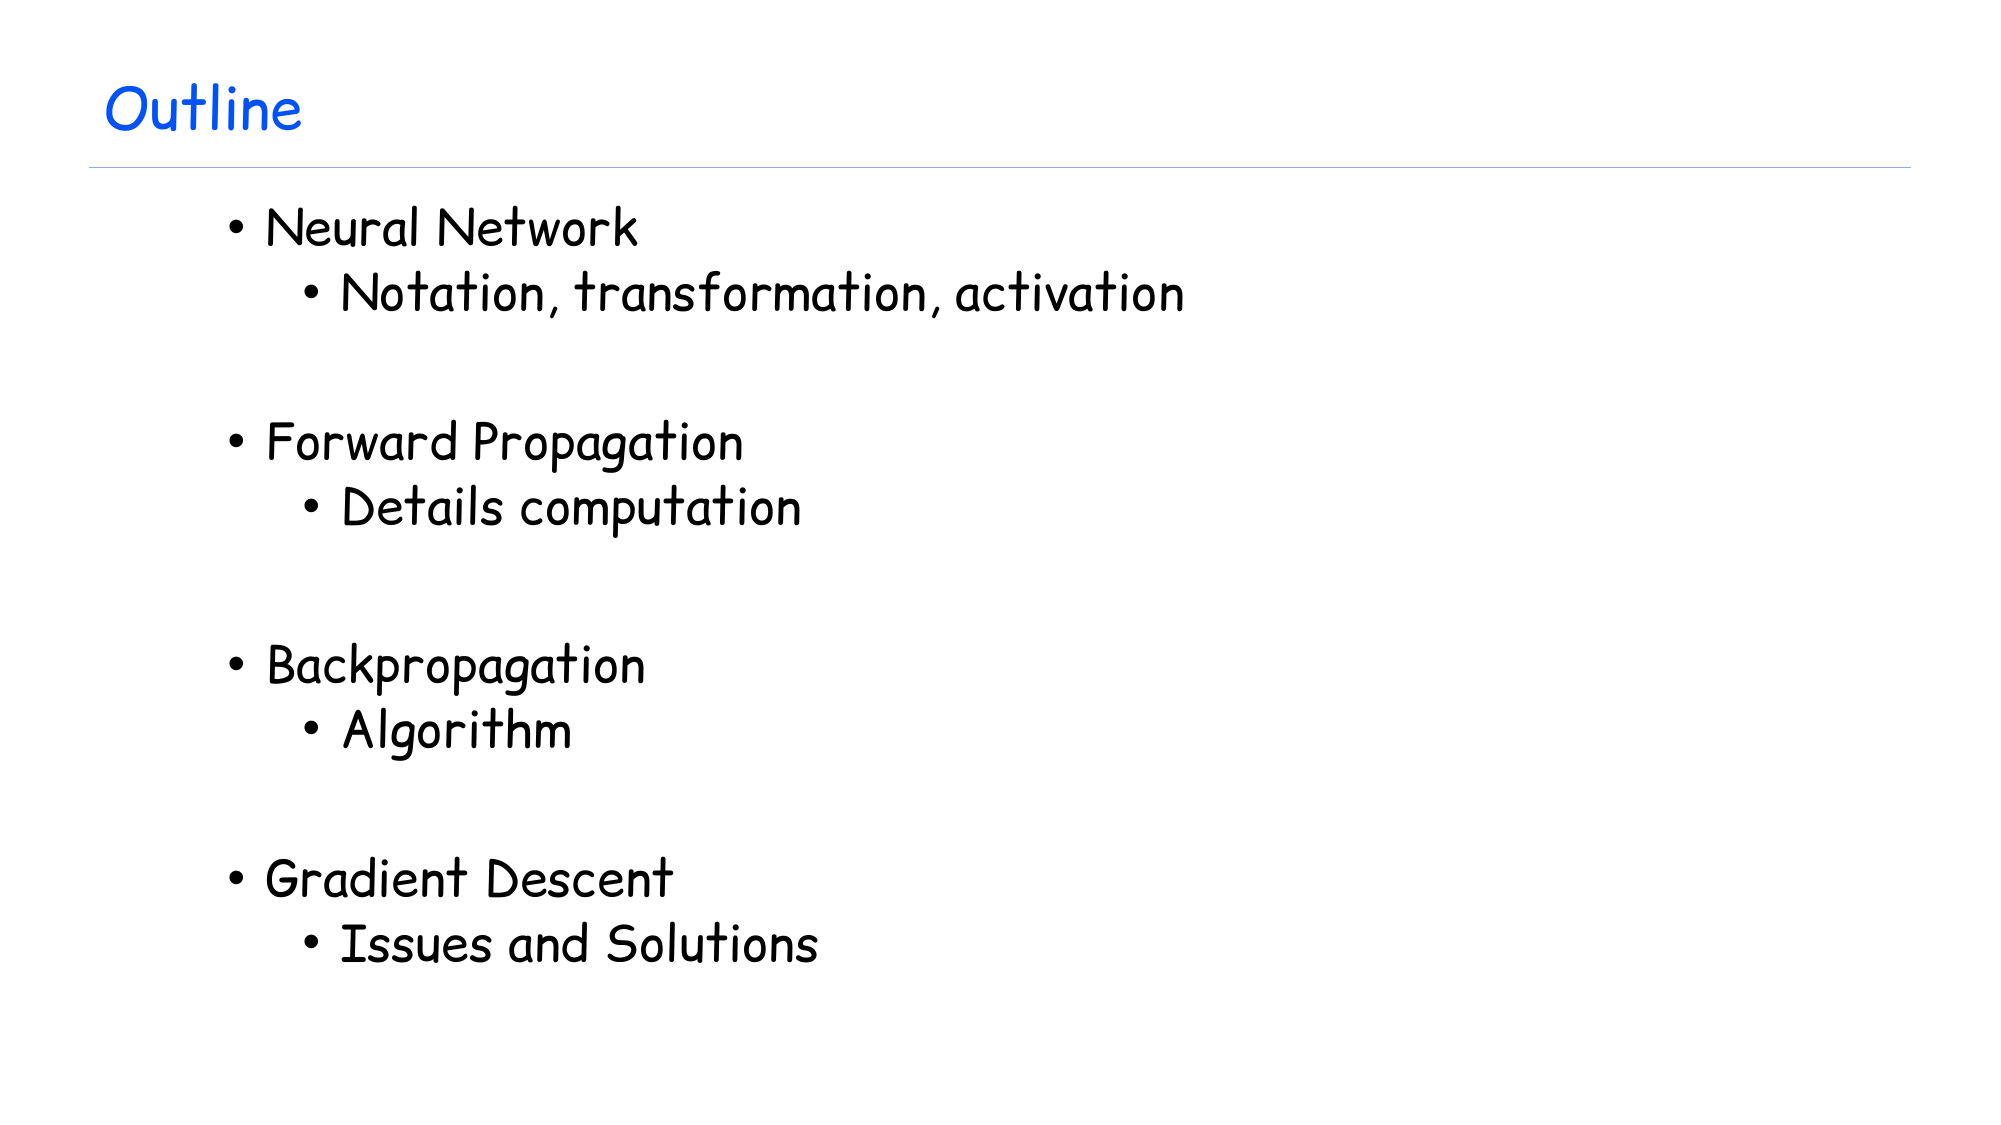

# Outline
Neural Network
Notation, transformation, activation

Forward Propagation
Details computation

Backpropagation
Algorithm

Gradient Descent
Issues and Solutions